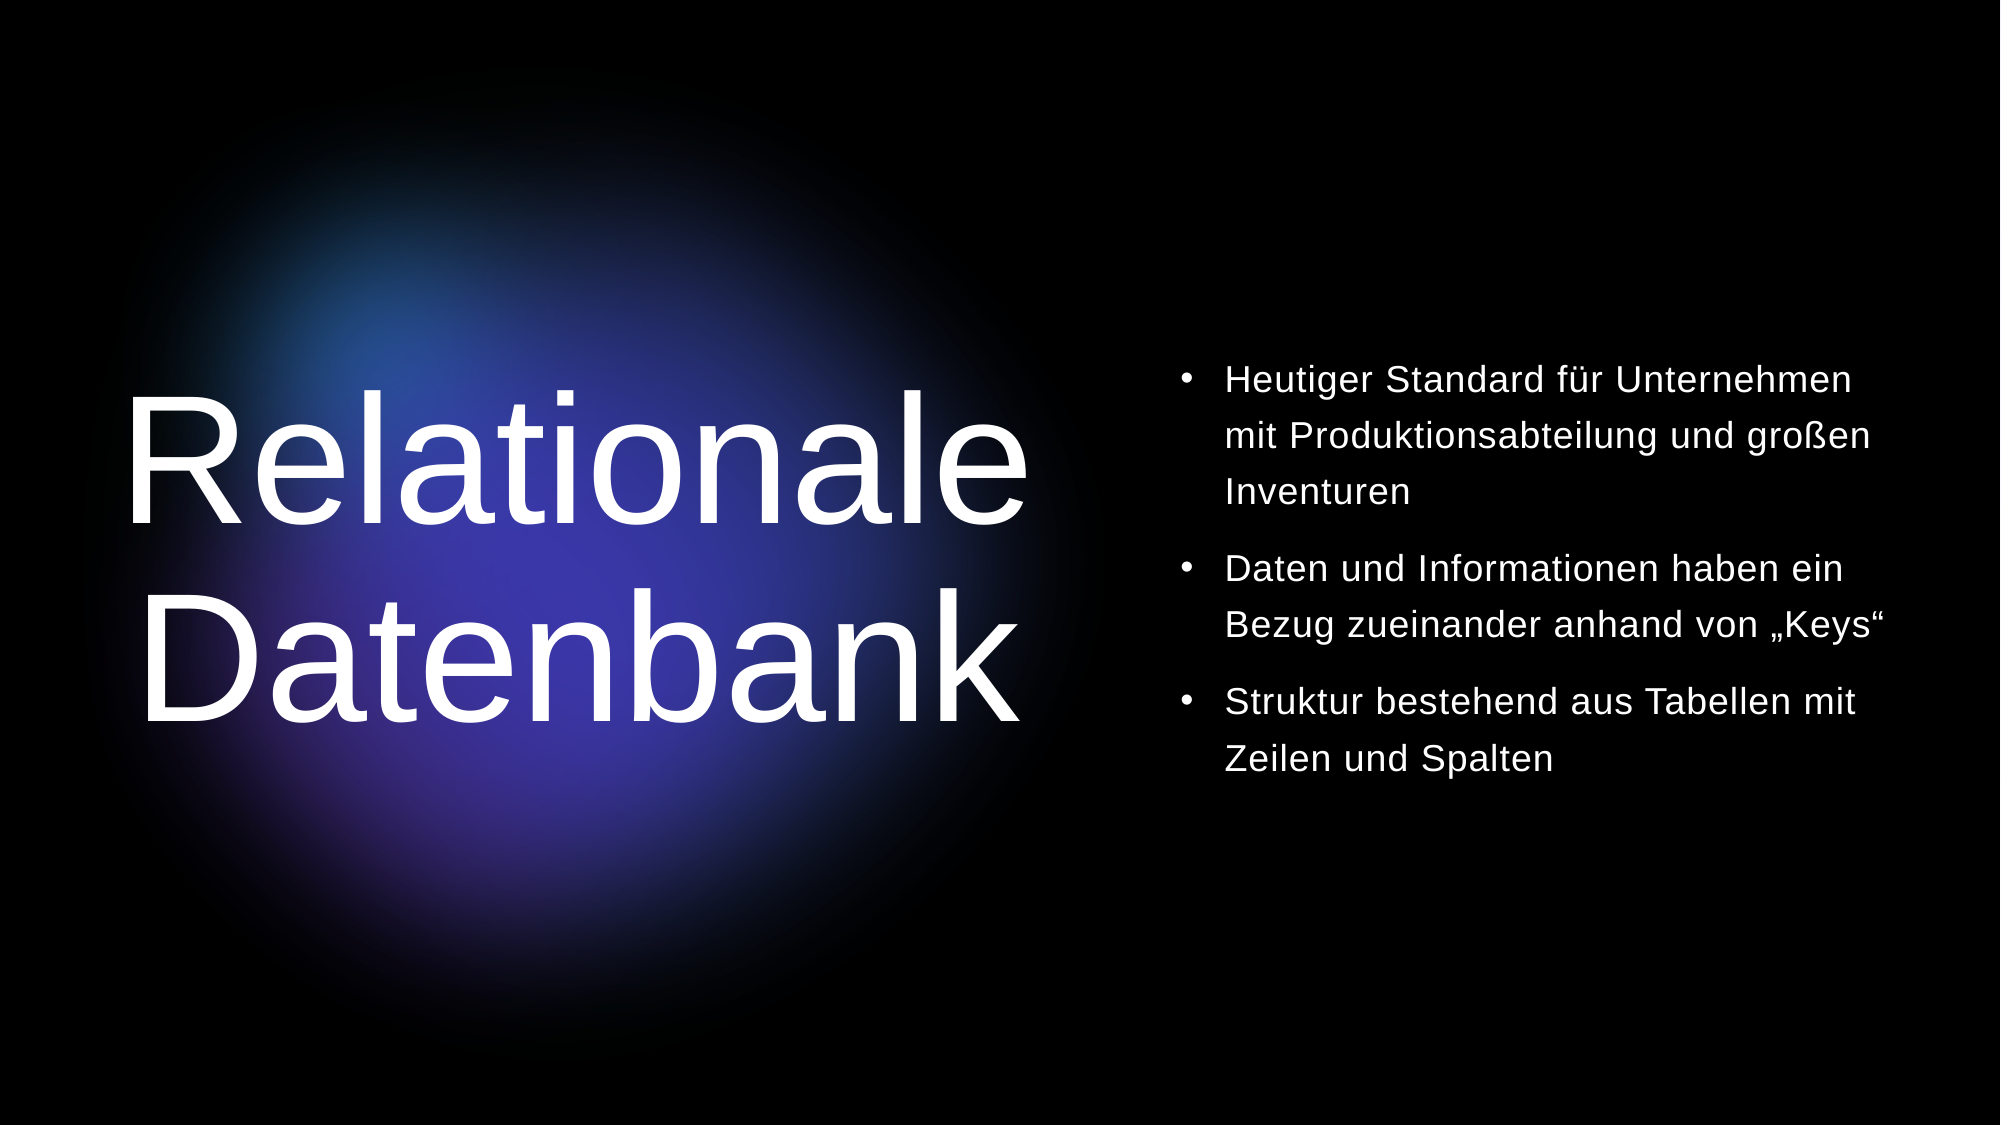

Heutiger Standard für Unternehmen mit Produktionsabteilung und großen Inventuren
Daten und Informationen haben ein Bezug zueinander anhand von „Keys“
Struktur bestehend aus Tabellen mit Zeilen und Spalten
# Relationale Datenbank